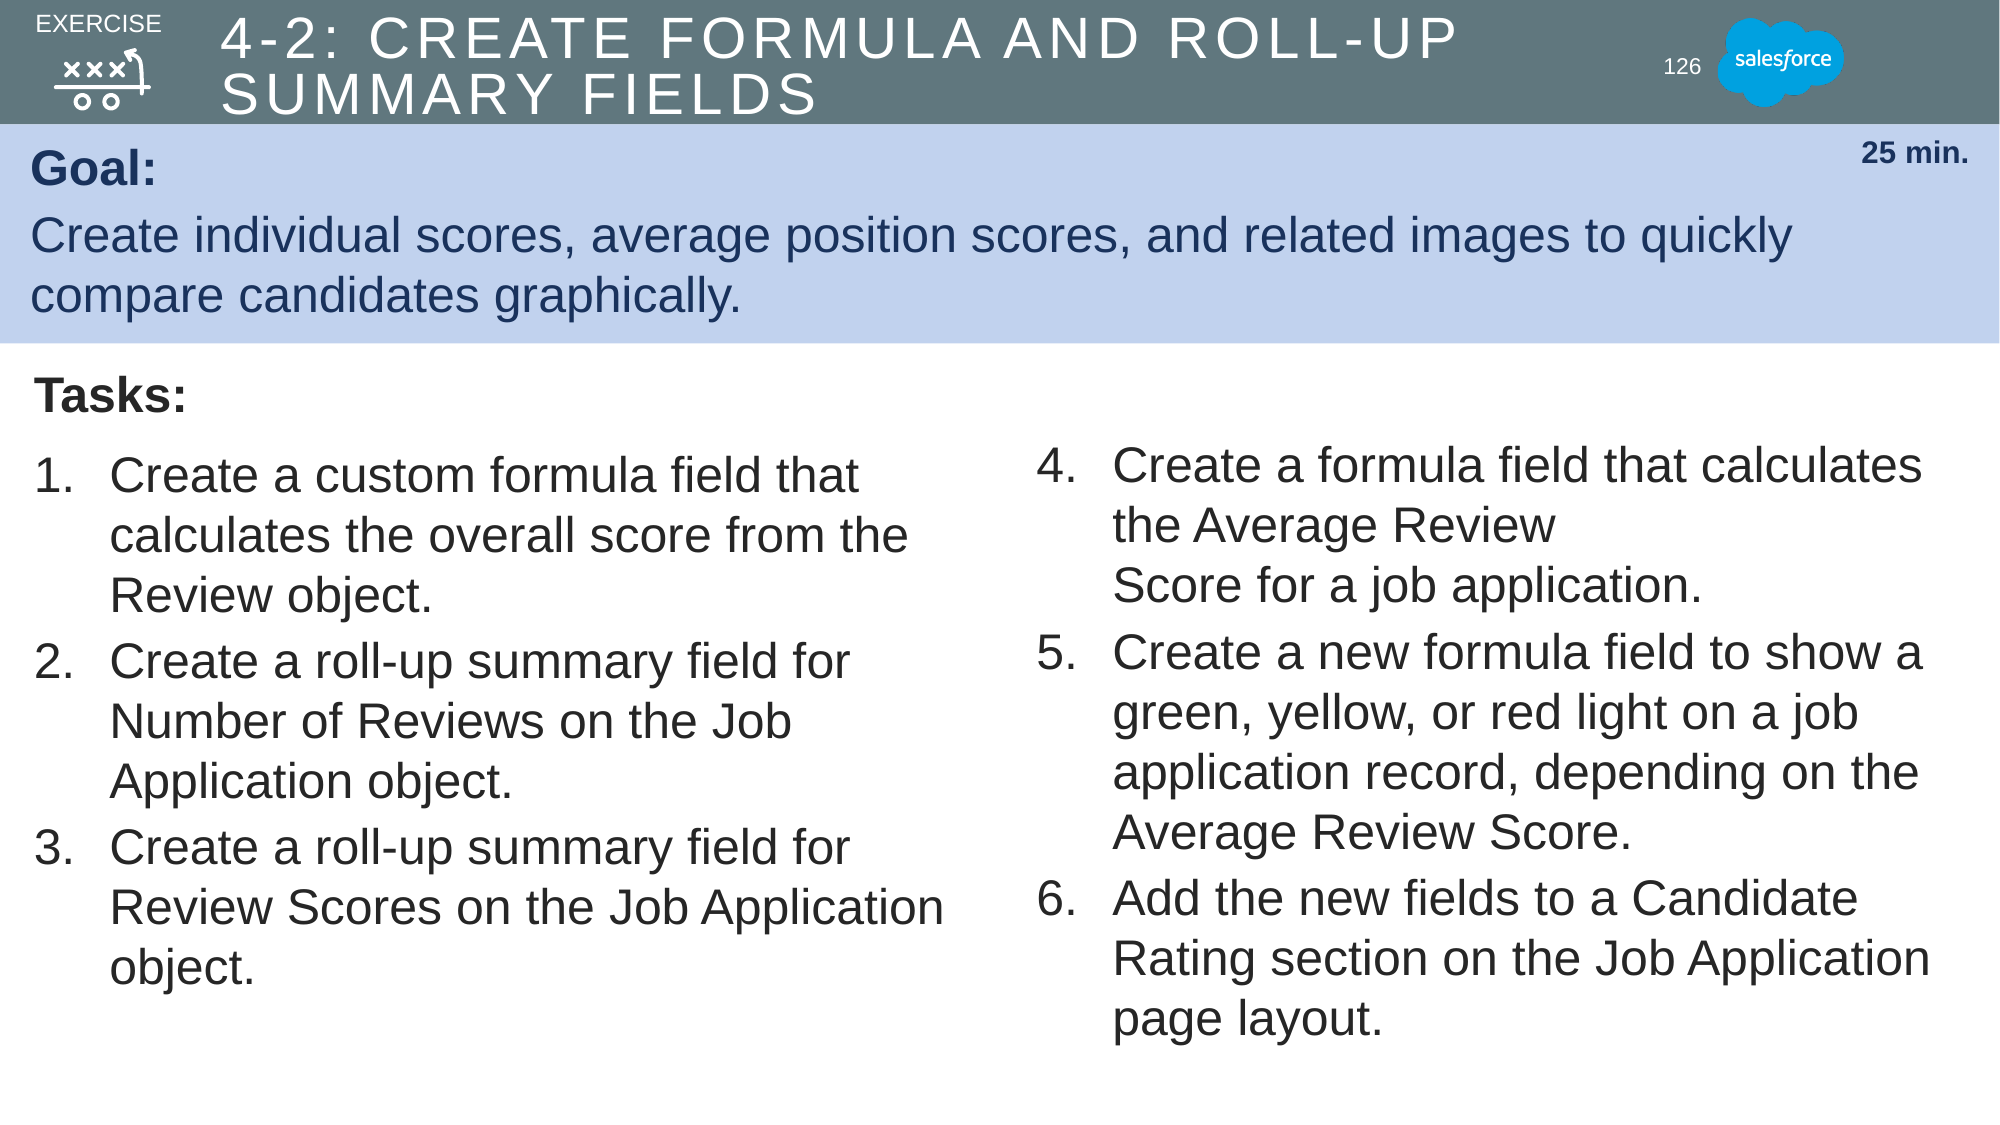

EXERCISE

# 4-2: Create formula and Roll-Up Summary Fields
126
Goal:
Create individual scores, average position scores, and related images to quickly compare candidates graphically.
25 min.
Tasks:
Create a custom formula field that calculates the overall score from the Review object.
Create a roll-up summary field for Number of Reviews on the Job Application object.
Create a roll-up summary field for Review Scores on the Job Application object.

Create a formula field that calculates the Average Review
Score for a job application.
Create a new formula field to show a green, yellow, or red light on a job application record, depending on the Average Review Score.
Add the new fields to a Candidate Rating section on the Job Application page layout.